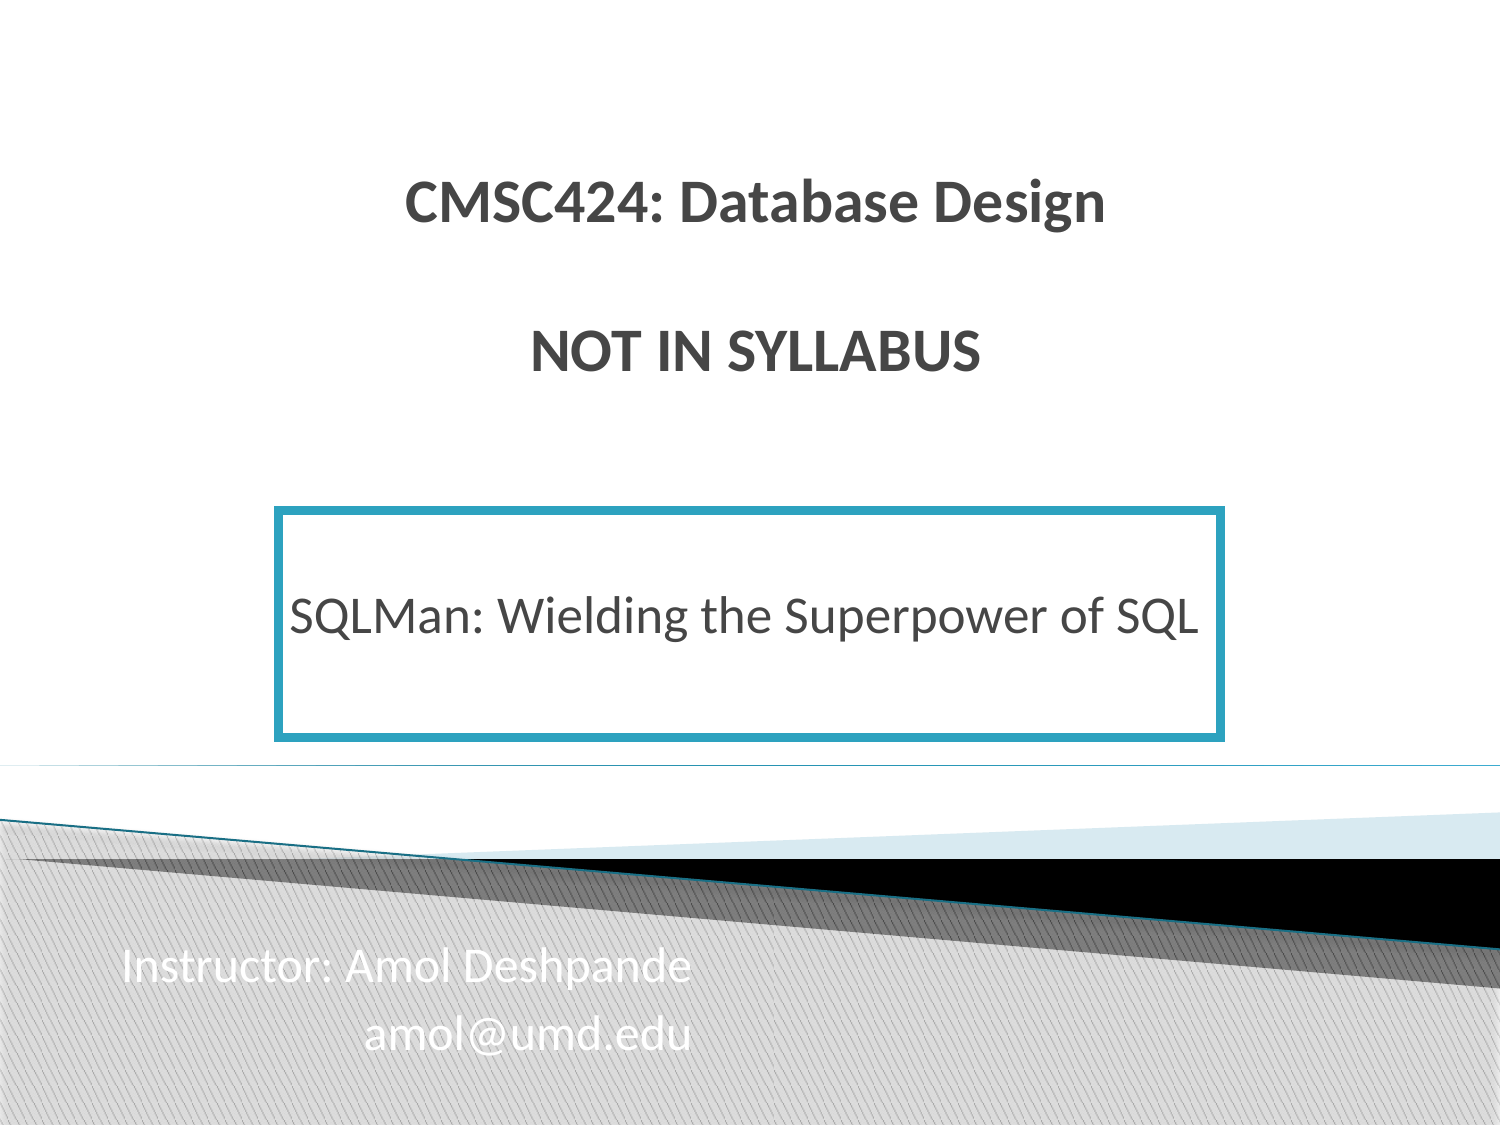

# CMSC424: Database Design NOT IN SYLLABUS
SQLMan: Wielding the Superpower of SQL
Instructor: Amol Deshpande
                   amol@umd.edu